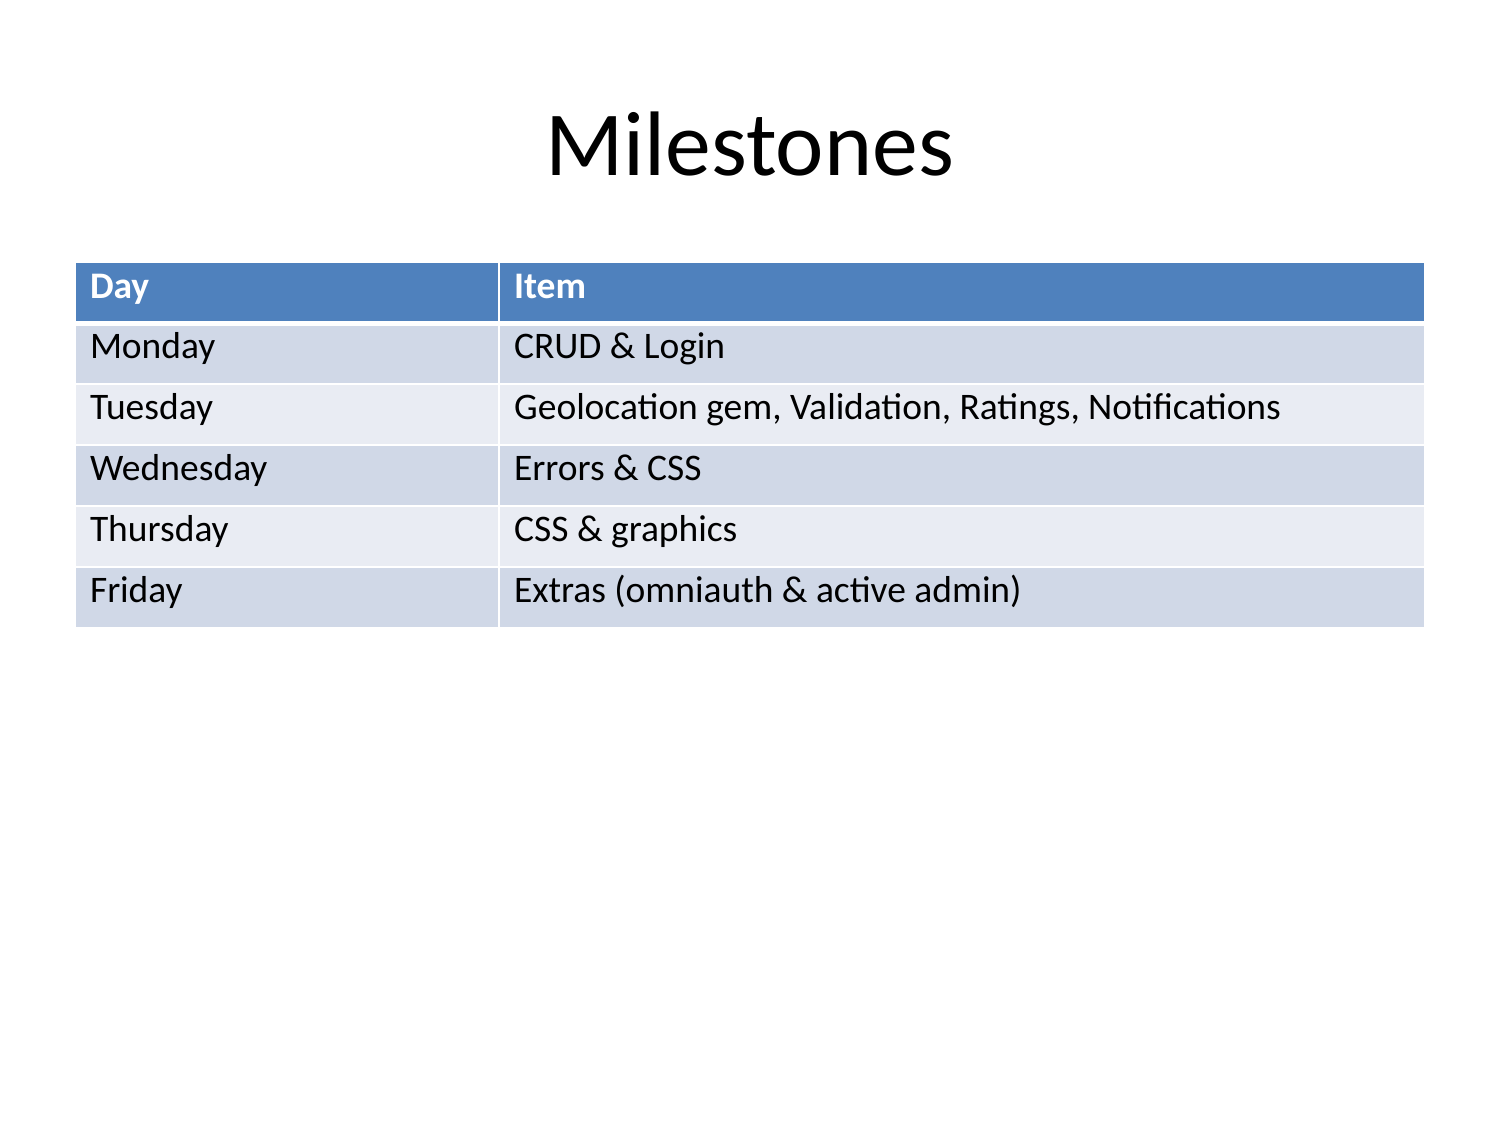

# Milestones
| Day | Item |
| --- | --- |
| Monday | CRUD & Login |
| Tuesday | Geolocation gem, Validation, Ratings, Notifications |
| Wednesday | Errors & CSS |
| Thursday | CSS & graphics |
| Friday | Extras (omniauth & active admin) |